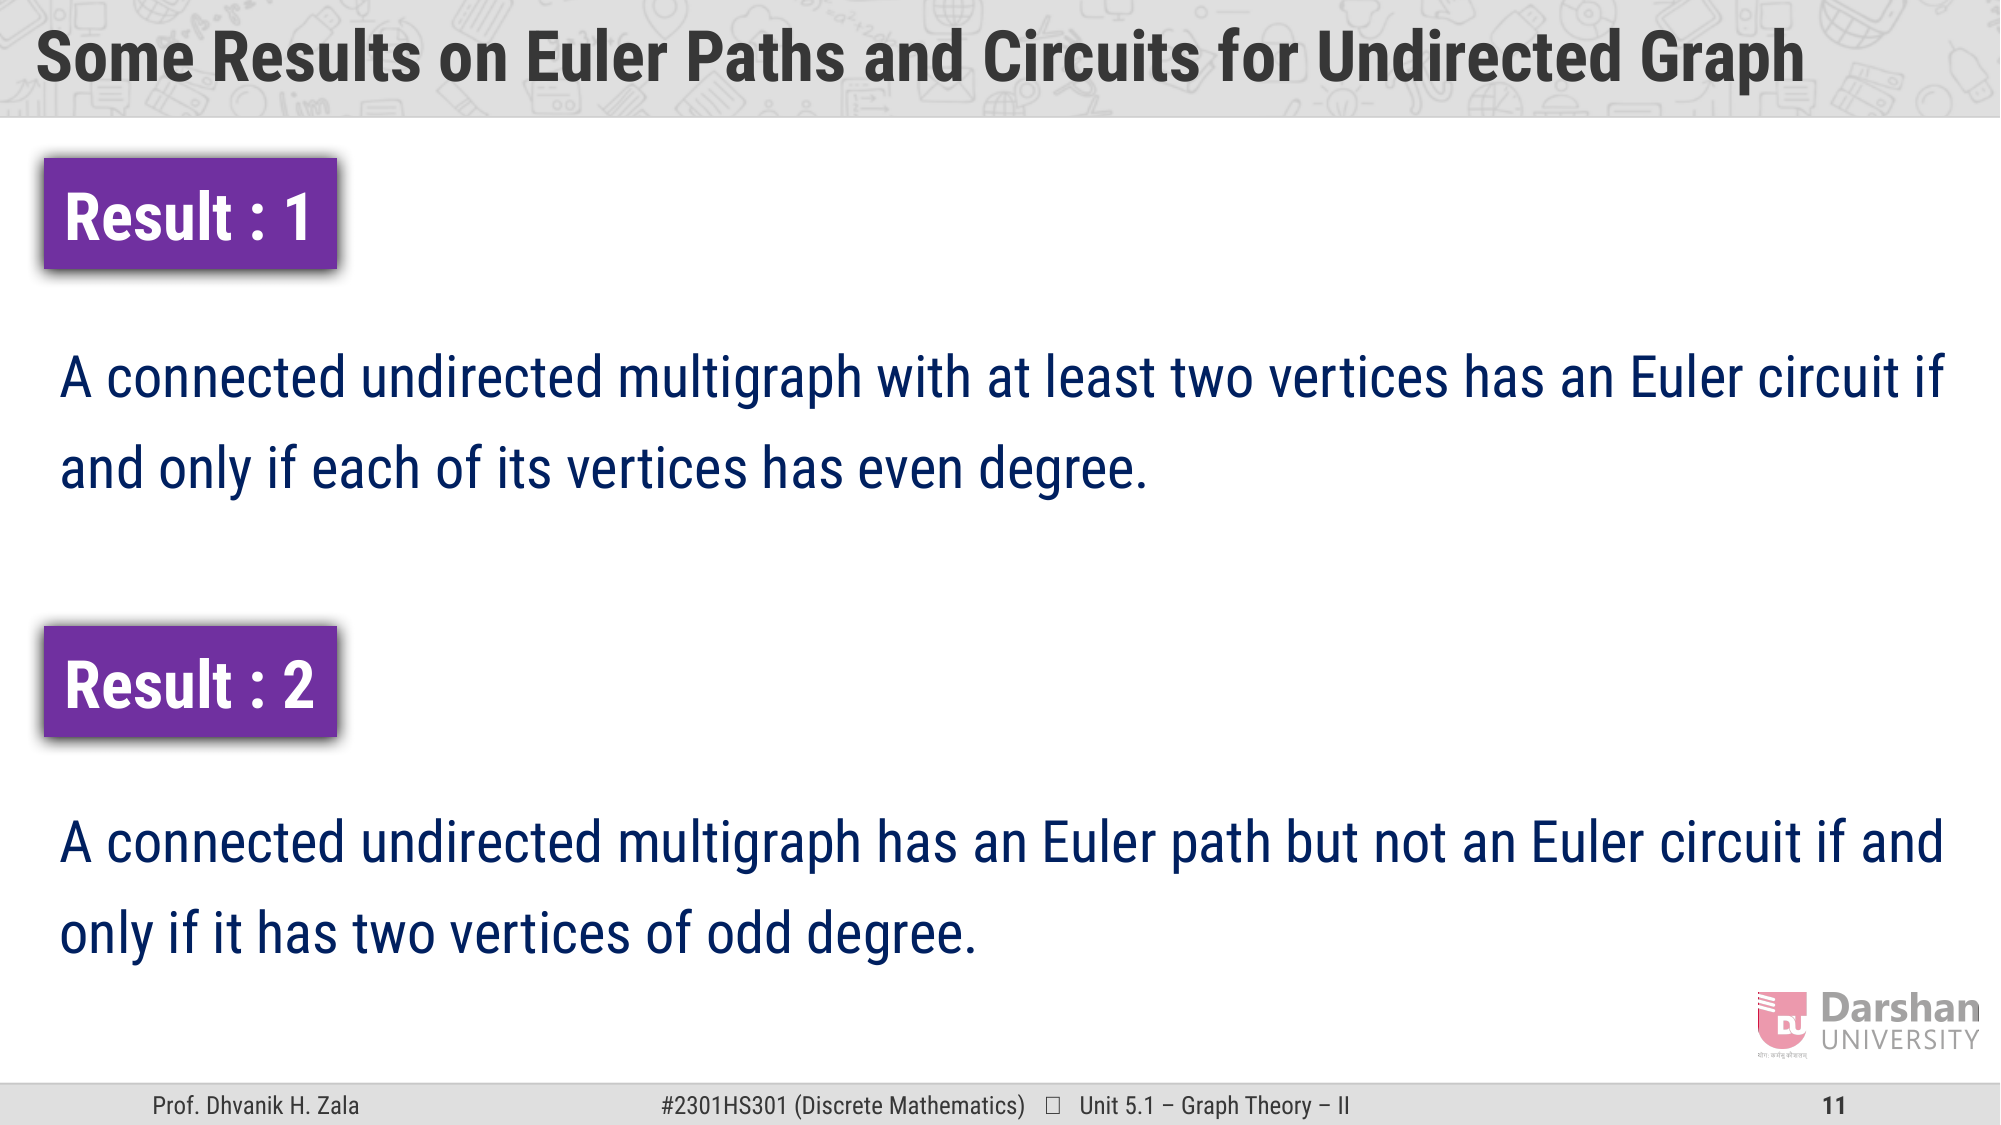

# Some Results on Euler Paths and Circuits for Undirected Graph
Result : 1
A connected undirected multigraph with at least two vertices has an Euler circuit if and only if each of its vertices has even degree.
Result : 2
A connected undirected multigraph has an Euler path but not an Euler circuit if and only if it has two vertices of odd degree.